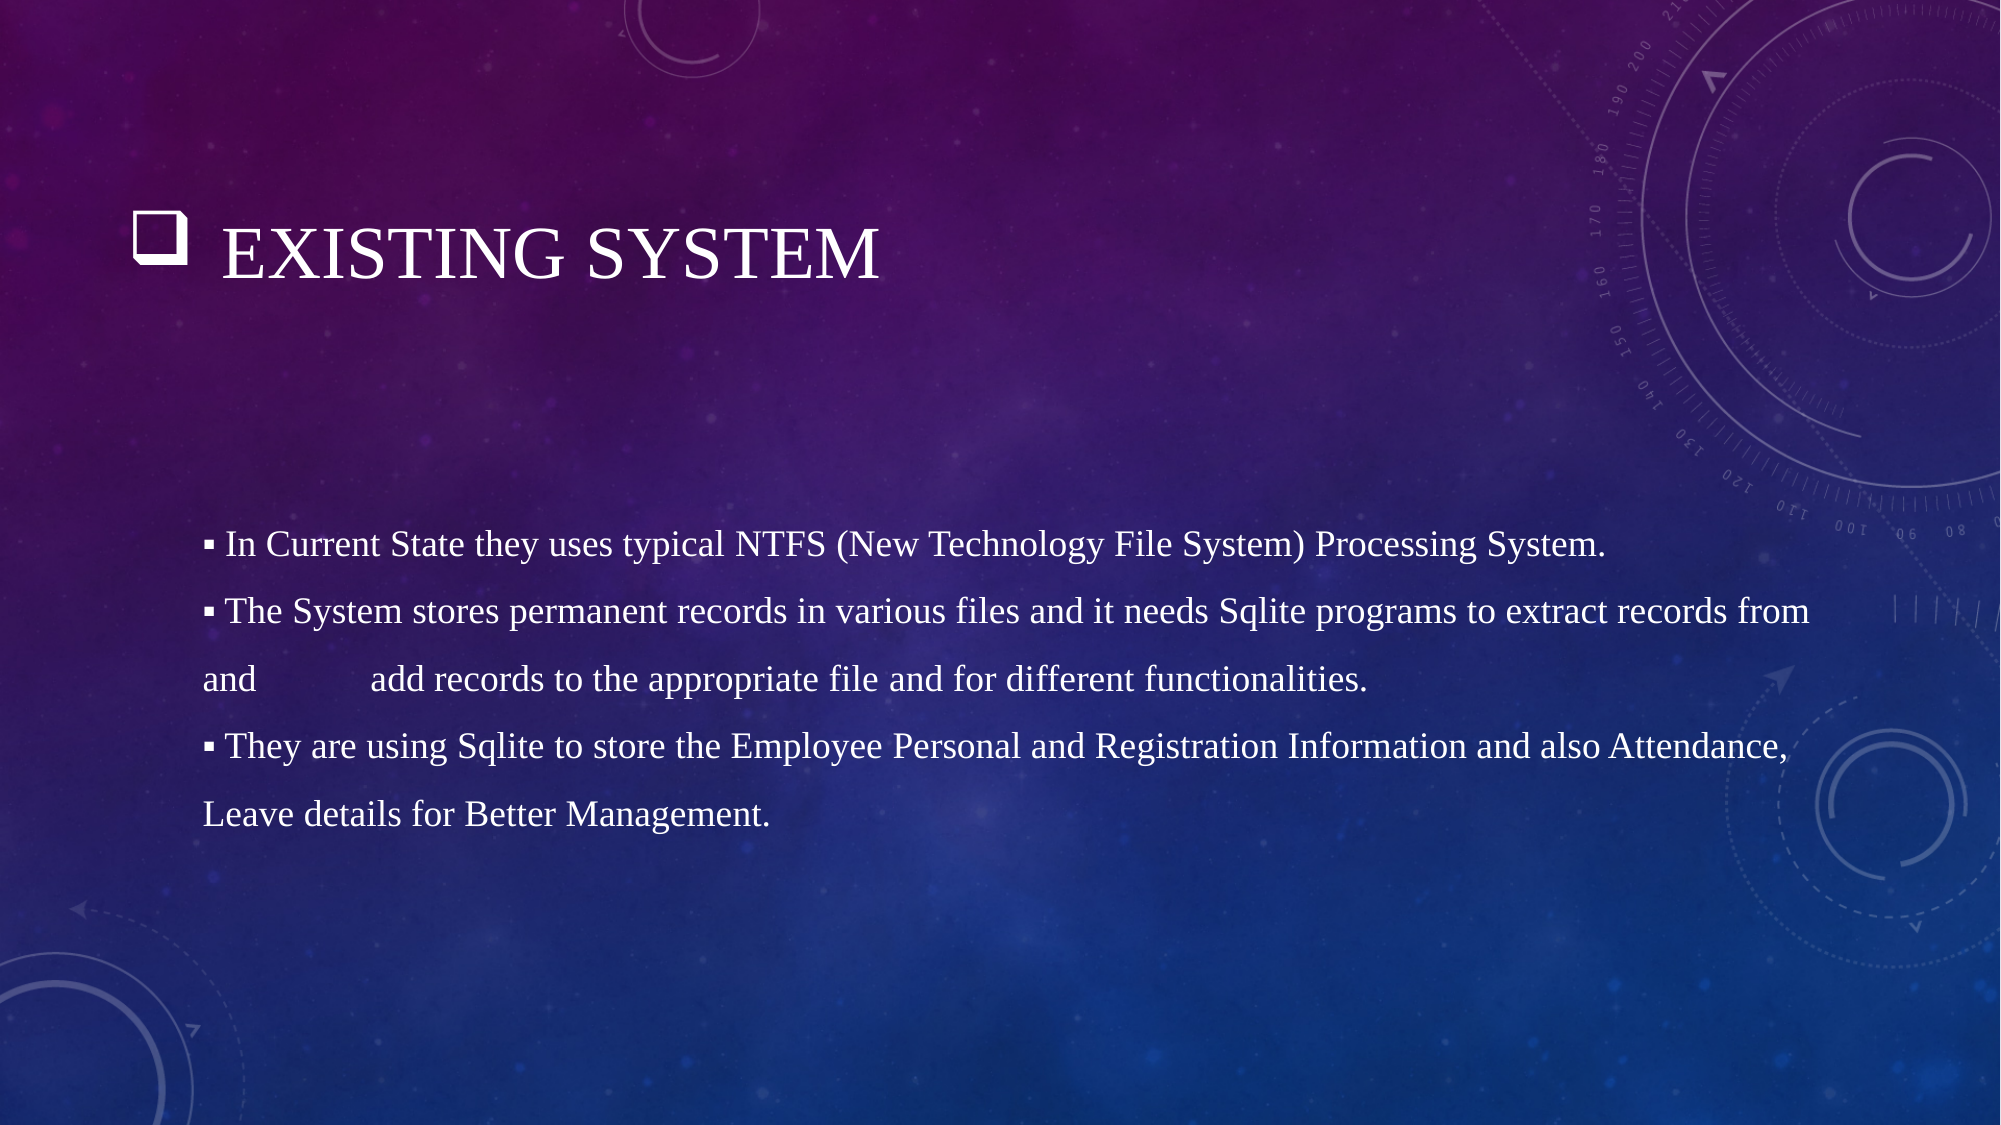

# Existing System
▪ In Current State they uses typical NTFS (New Technology File System) Processing System.
▪ The System stores permanent records in various files and it needs Sqlite programs to extract records from and            add records to the appropriate file and for different functionalities.
▪ They are using Sqlite to store the Employee Personal and Registration Information and also Attendance, Leave details for Better Management.